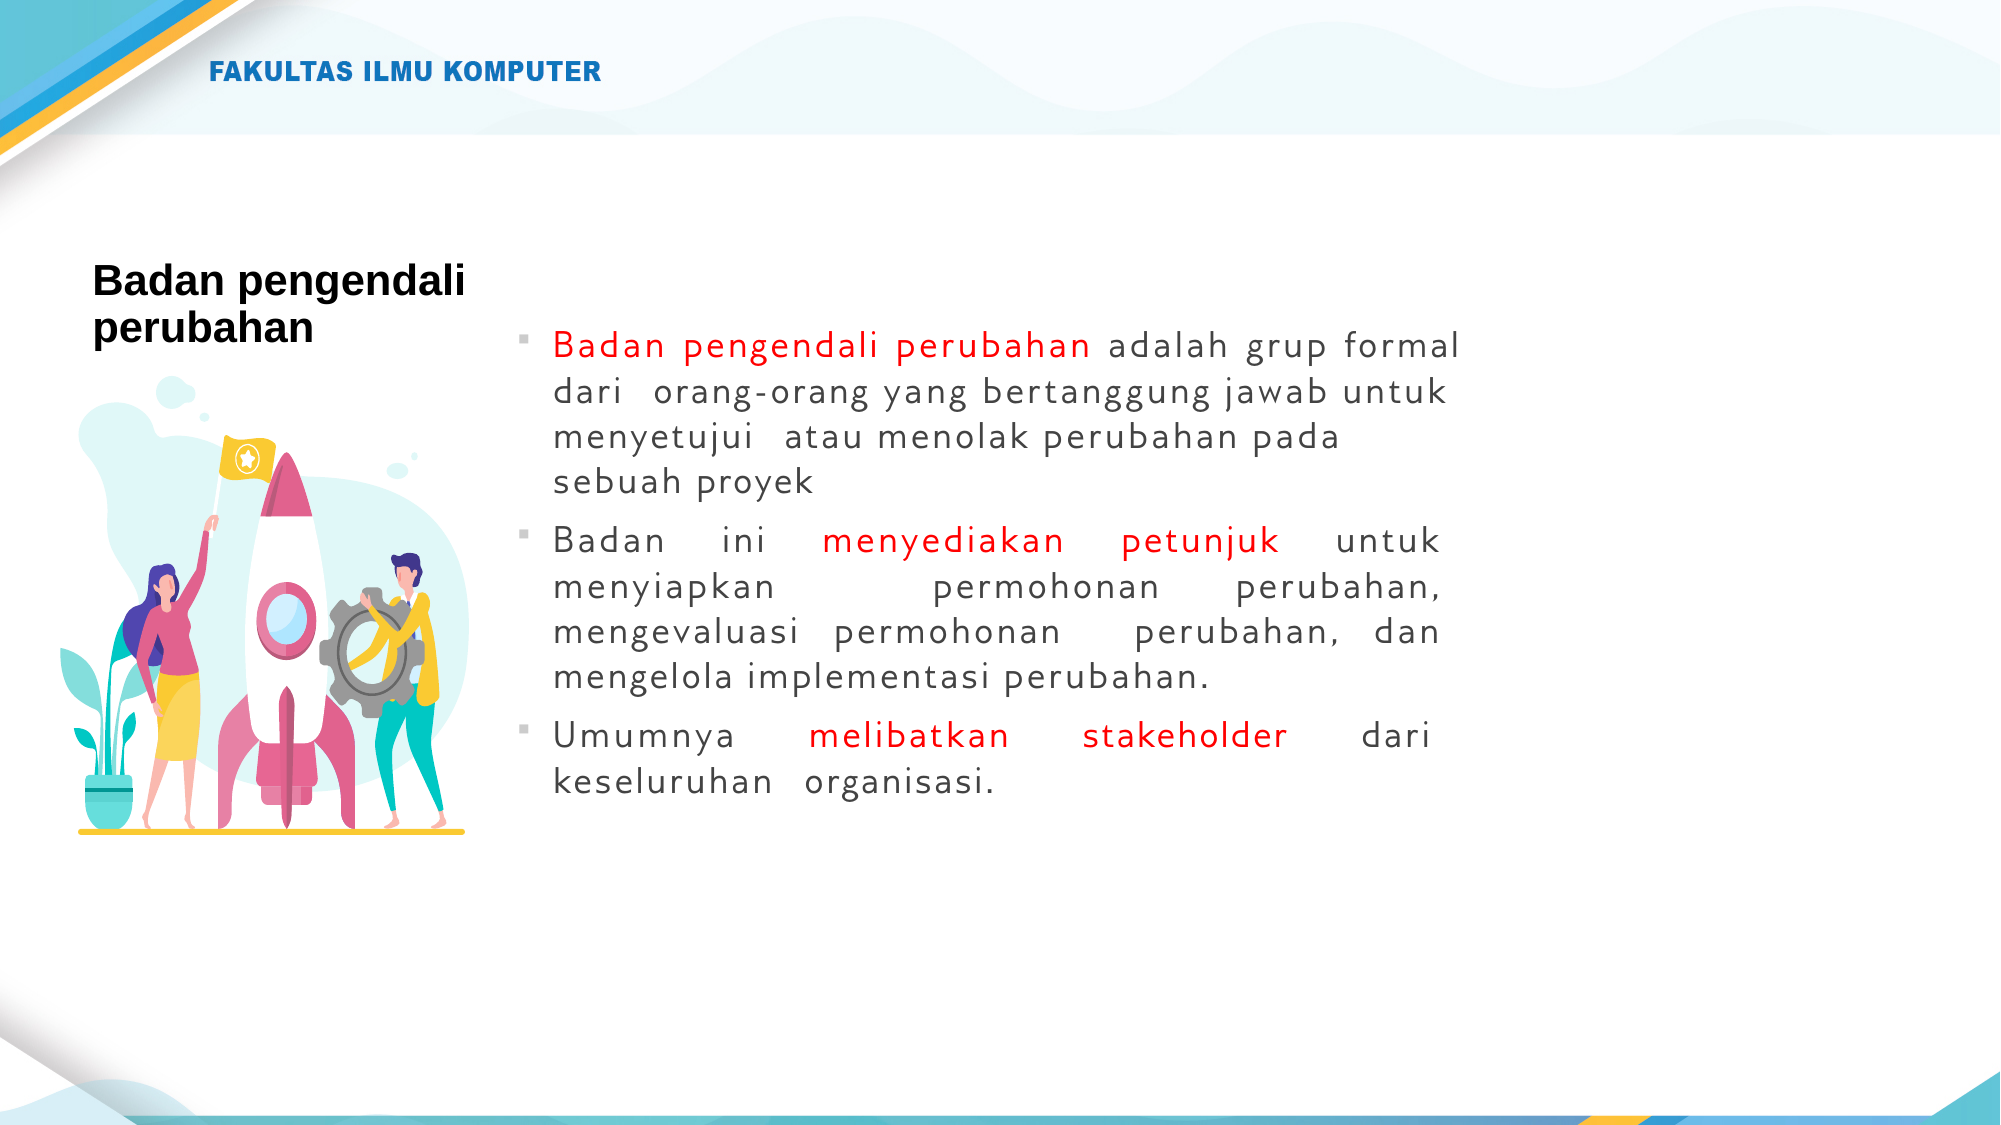

Badan pengendali perubahan
Badan pengendali perubahan adalah grup formal dari  orang-orang yang bertanggung jawab untuk menyetujui  atau menolak perubahan pada sebuah proyek
Badan ini menyediakan petunjuk untuk menyiapkan  permohonan perubahan, mengevaluasi permohonan  perubahan, dan mengelola implementasi perubahan.
Umumnya melibatkan stakeholder dari keseluruhan  organisasi.